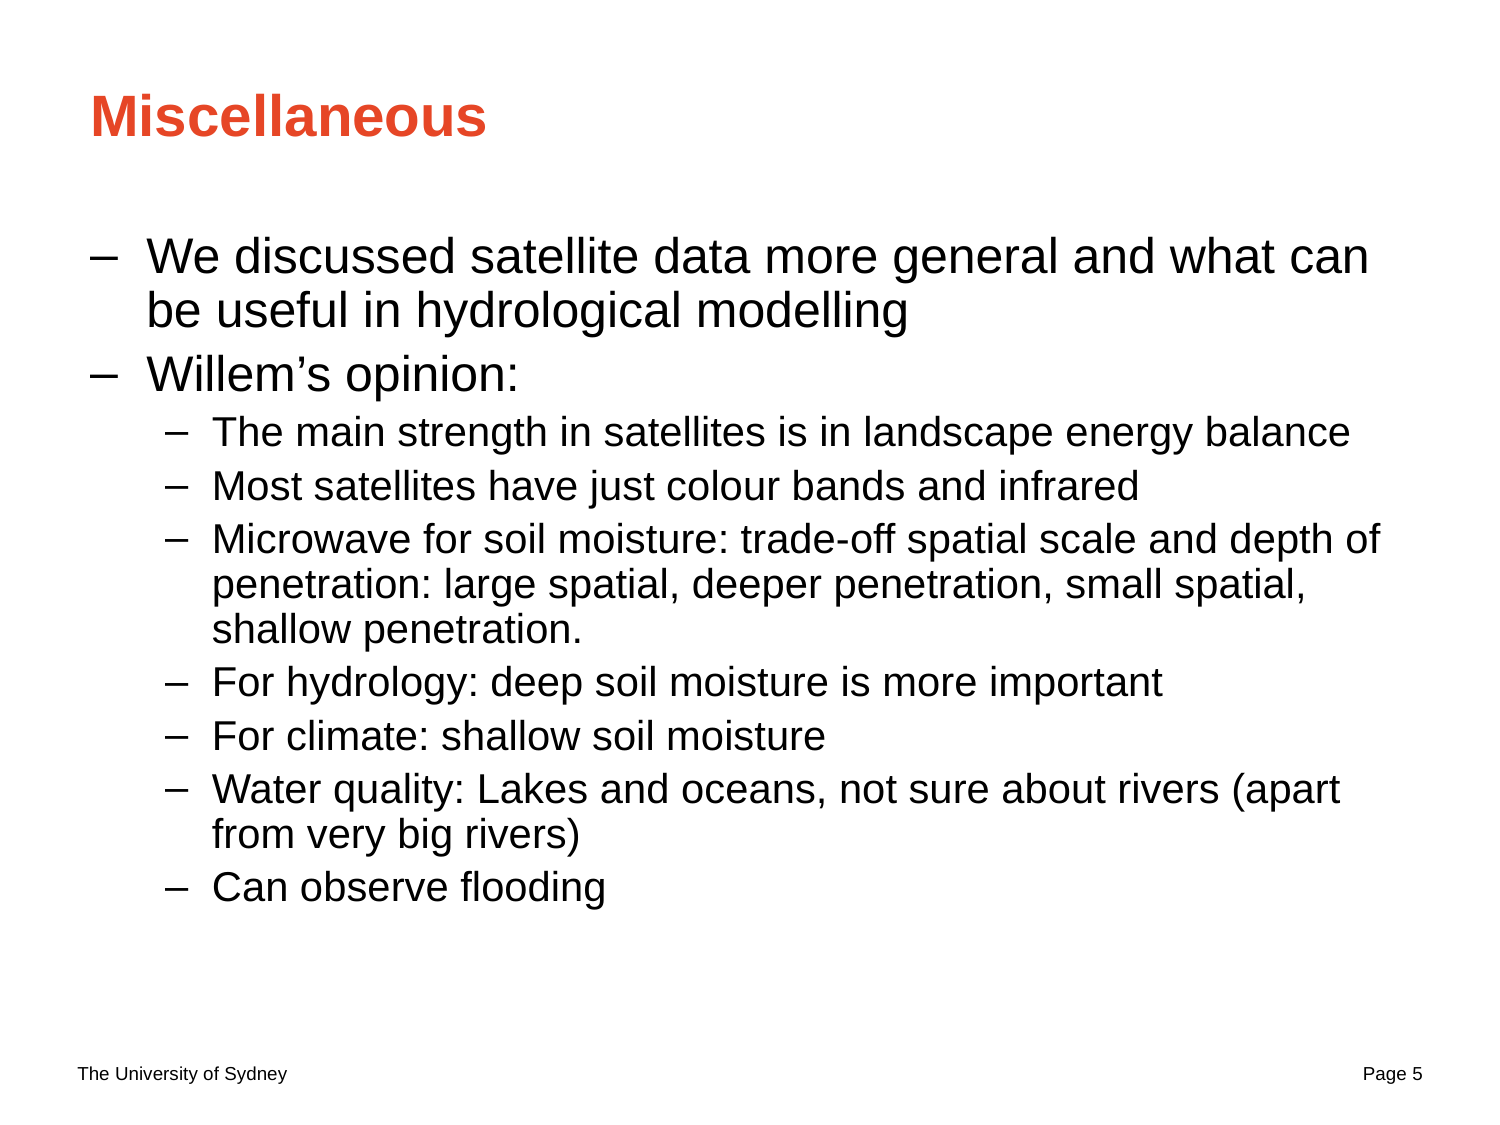

# Miscellaneous
We discussed satellite data more general and what can be useful in hydrological modelling
Willem’s opinion:
The main strength in satellites is in landscape energy balance
Most satellites have just colour bands and infrared
Microwave for soil moisture: trade-off spatial scale and depth of penetration: large spatial, deeper penetration, small spatial, shallow penetration.
For hydrology: deep soil moisture is more important
For climate: shallow soil moisture
Water quality: Lakes and oceans, not sure about rivers (apart from very big rivers)
Can observe flooding